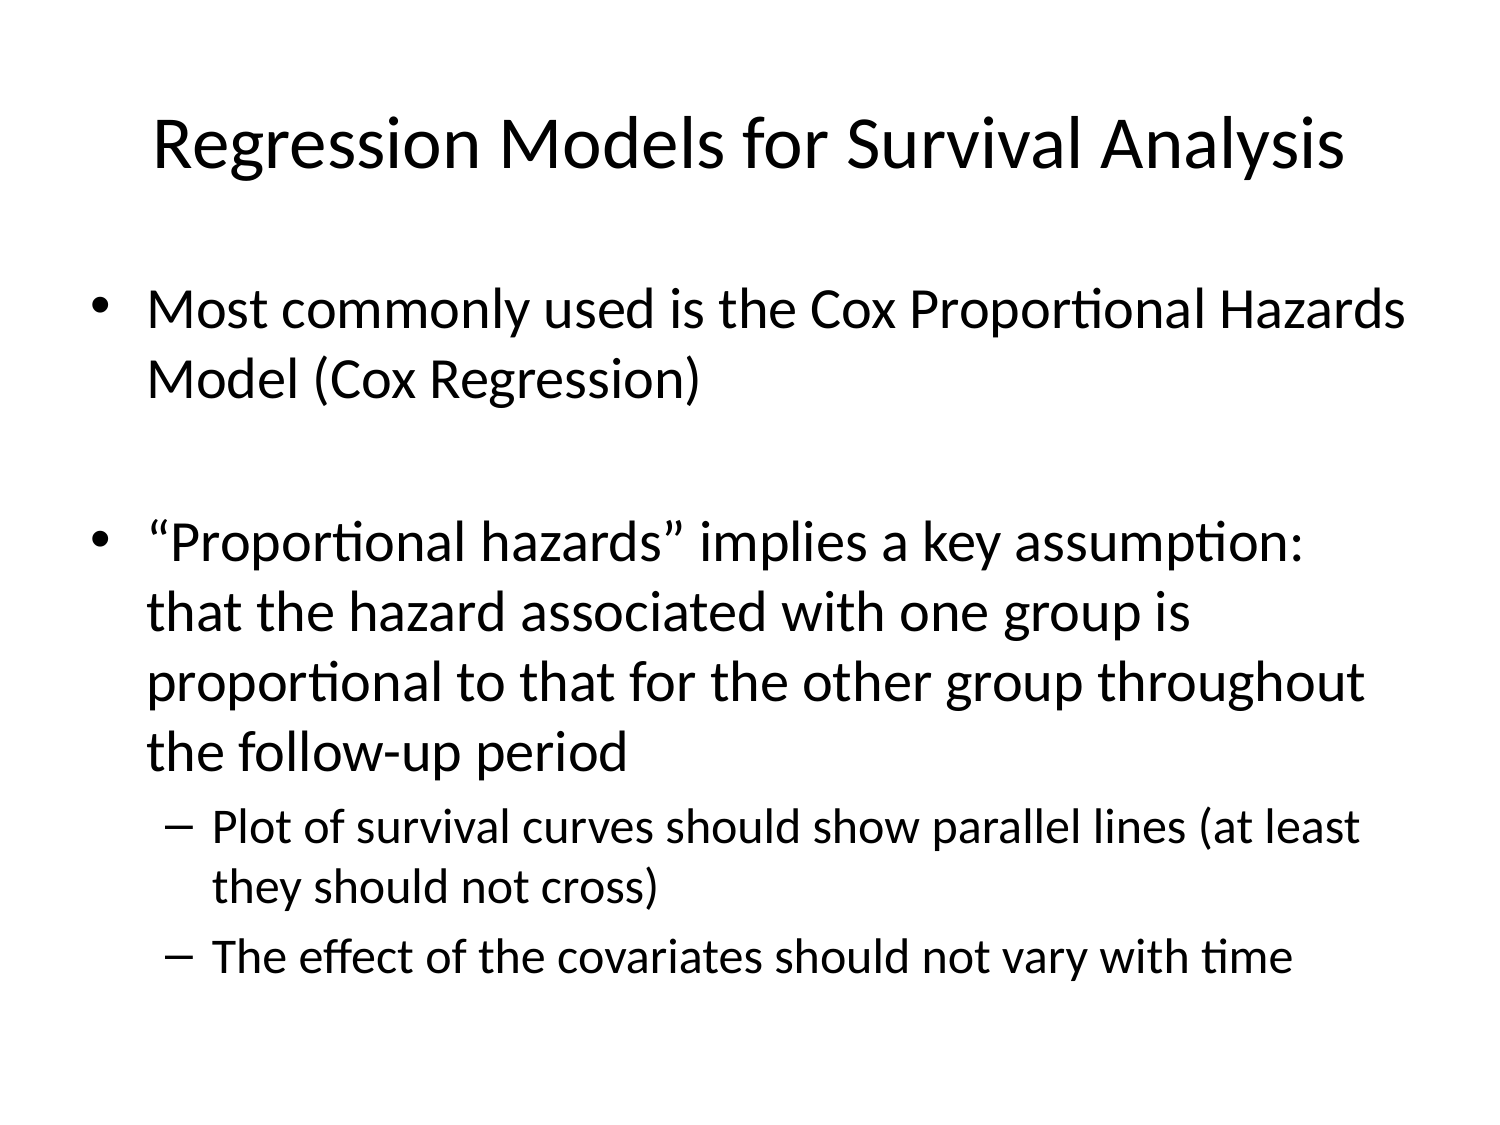

# Regression Models for Survival Analysis
Most commonly used is the Cox Proportional Hazards Model (Cox Regression)

“Proportional hazards” implies a key assumption: that the hazard associated with one group is proportional to that for the other group throughout the follow-up period
Plot of survival curves should show parallel lines (at least they should not cross)
The effect of the covariates should not vary with time